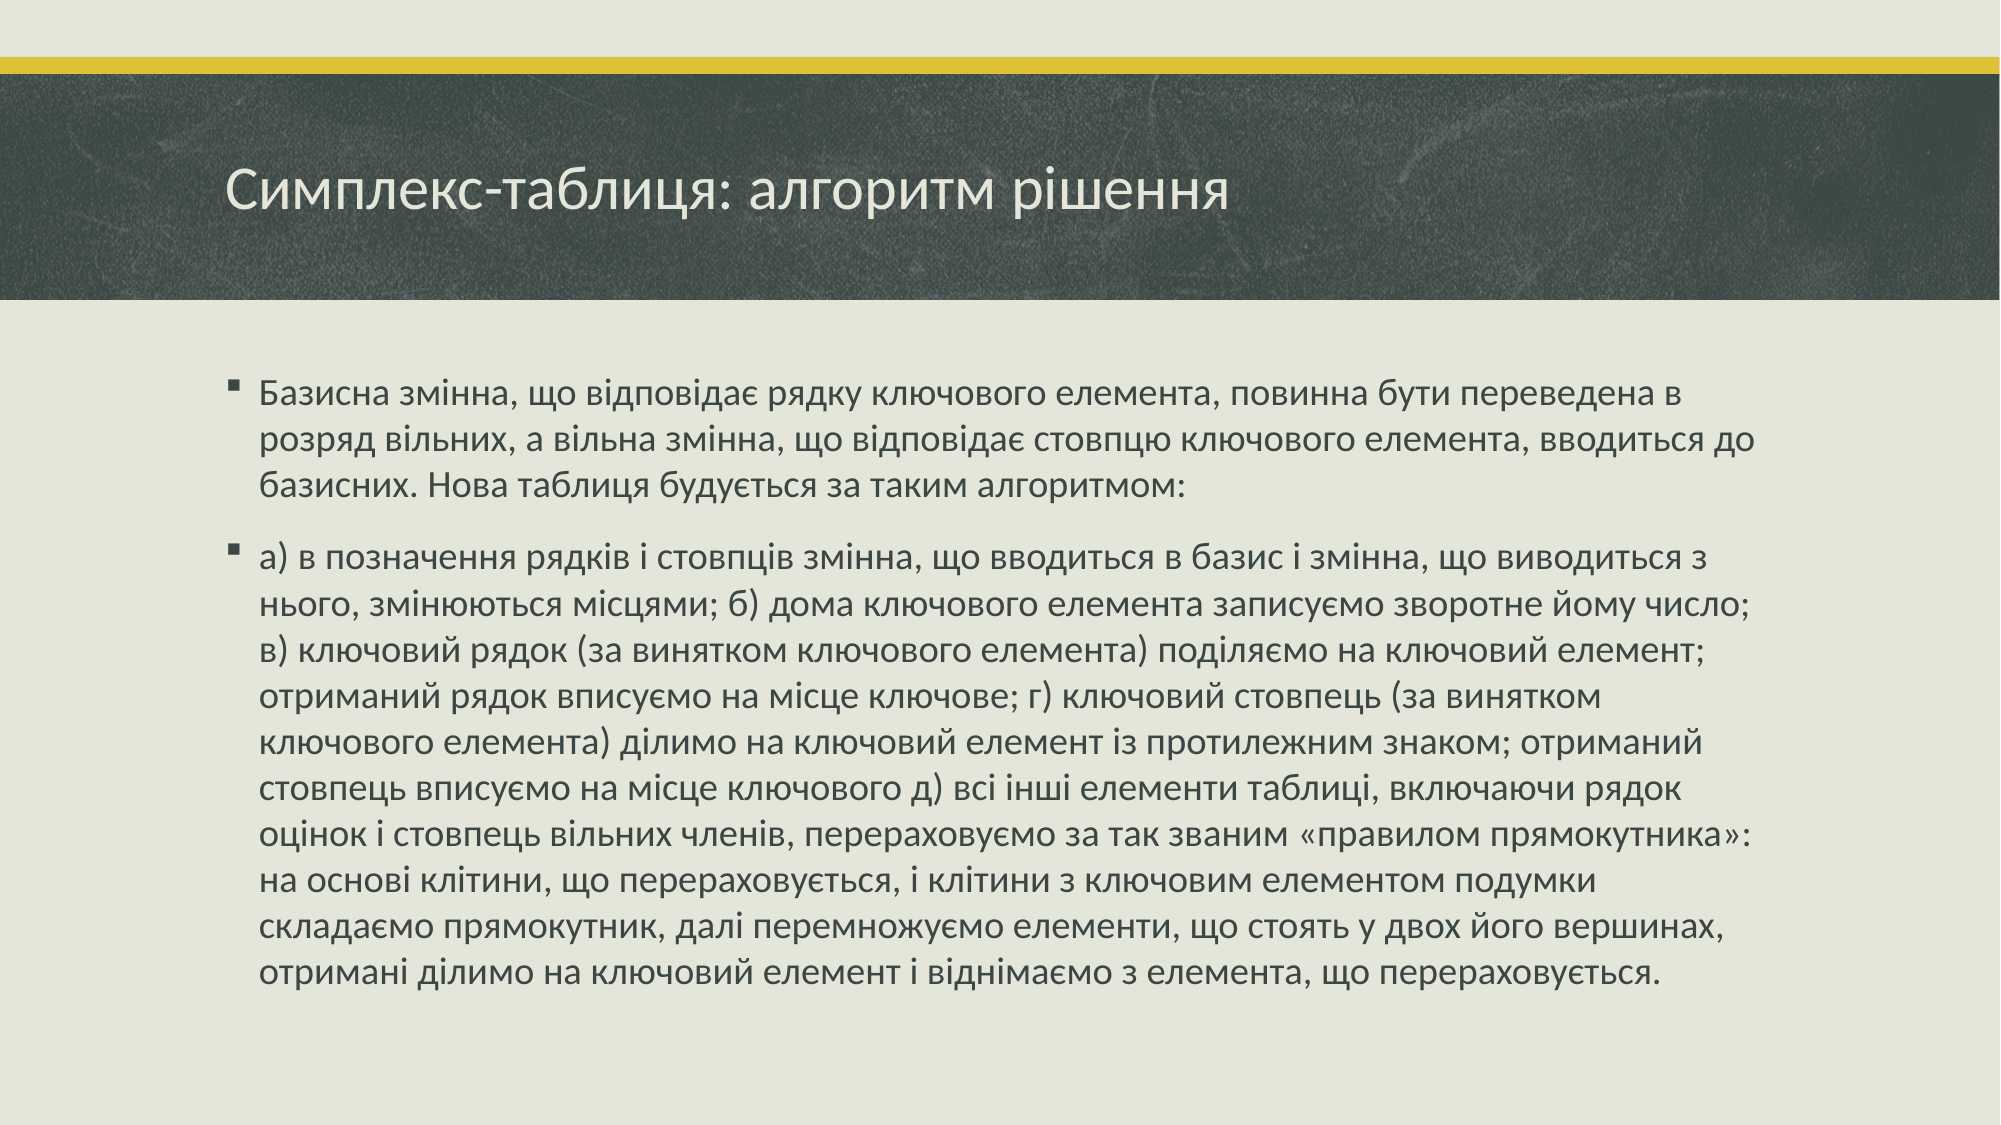

# Симплекс-таблиця: алгоритм рішення
Базисна змінна, що відповідає рядку ключового елемента, повинна бути переведена в розряд вільних, а вільна змінна, що відповідає стовпцю ключового елемента, вводиться до базисних. Нова таблиця будується за таким алгоритмом:
а) в позначення рядків і стовпців змінна, що вводиться в базис і змінна, що виводиться з нього, змінюються місцями; б) дома ключового елемента записуємо зворотне йому число; в) ключовий рядок (за винятком ключового елемента) поділяємо на ключовий елемент; отриманий рядок вписуємо на місце ключове; г) ключовий стовпець (за винятком ключового елемента) ділимо на ключовий елемент із протилежним знаком; отриманий стовпець вписуємо на місце ключового д) всі інші елементи таблиці, включаючи рядок оцінок і стовпець вільних членів, перераховуємо за так званим «правилом прямокутника»: на основі клітини, що перераховується, і клітини з ключовим елементом подумки складаємо прямокутник, далі перемножуємо елементи, що стоять у двох його вершинах, отримані ділимо на ключовий елемент і віднімаємо з елемента, що перераховується.